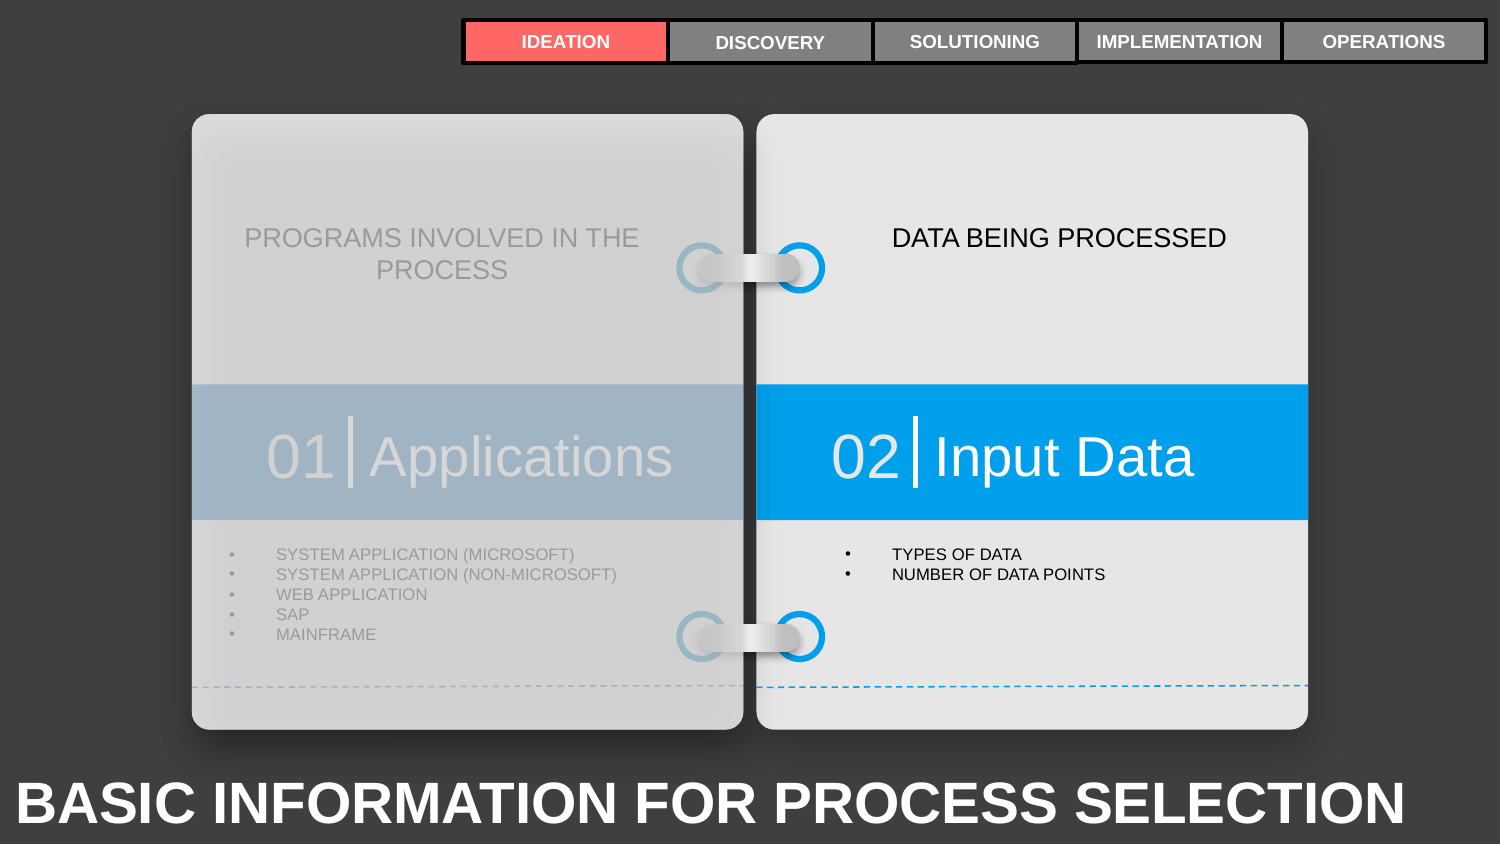

IMPLEMENTATION
OPERATIONS
IDEATION
SOLUTIONING
DISCOVERY

01
Applications

02
Input Data

PROGRAMS INVOLVED IN THE PROCESS
DATA BEING PROCESSED

TYPES OF DATA
NUMBER OF DATA POINTS
SYSTEM APPLICATION (MICROSOFT)
SYSTEM APPLICATION (NON-MICROSOFT)
WEB APPLICATION
SAP
MAINFRAME

BASIC INFORMATION FOR PROCESS SELECTION